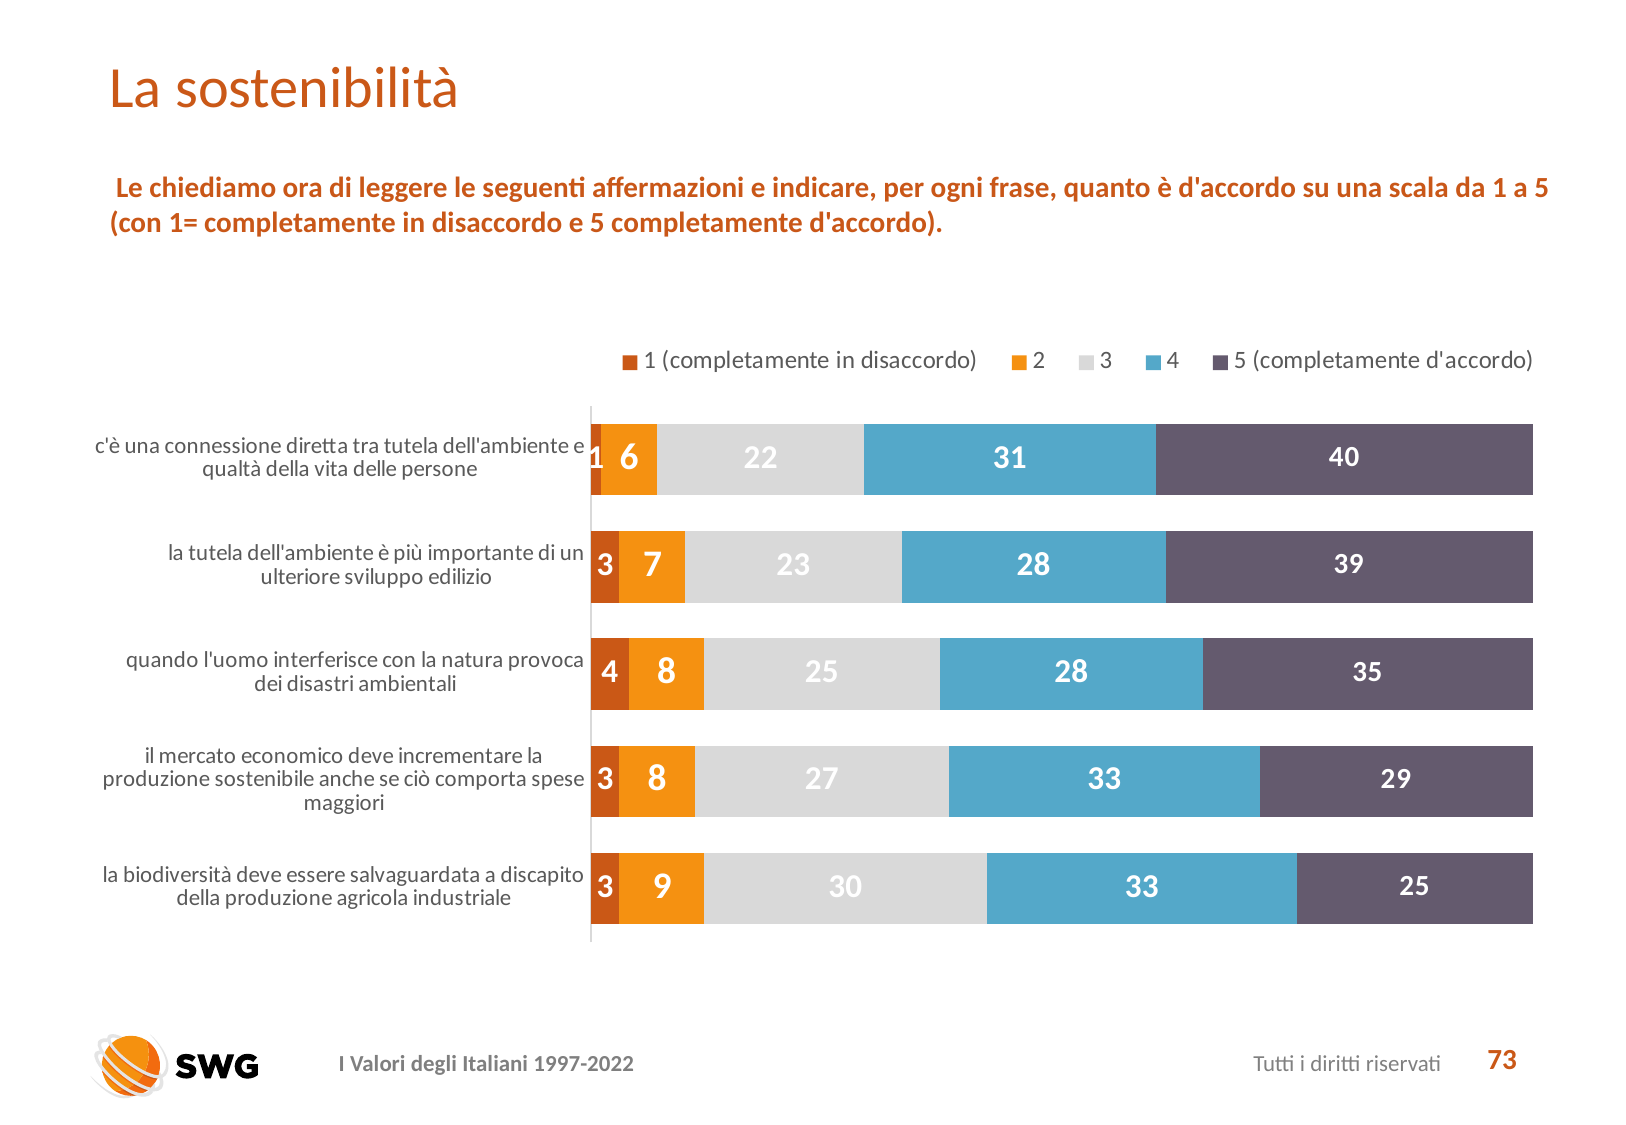

# La sostenibilità
 Le chiediamo ora di leggere le seguenti affermazioni e indicare, per ogni frase, quanto è d'accordo su una scala da 1 a 5 (con 1= completamente in disaccordo e 5 completamente d'accordo).

### Chart

| Category | 1 (completamente in disaccordo) | 2 | 3 | 4 | 5 (completamente d'accordo) |
|---|---|---|---|---|---|
| c'è una connessione diretta tra tutela dell'ambiente e qualtà della vita delle persone | 1.0 | 6.0 | 22.0 | 31.0 | 40.0 |
| la tutela dell'ambiente è più importante di un ulteriore sviluppo edilizio | 3.0 | 7.0 | 23.0 | 28.0 | 39.0 |
| quando l'uomo interferisce con la natura provoca dei disastri ambientali | 4.0 | 8.0 | 25.0 | 28.0 | 35.0 |
| il mercato economico deve incrementare la produzione sostenibile anche se ciò comporta spese maggiori | 3.0 | 8.0 | 27.0 | 33.0 | 29.0 |
| la biodiversità deve essere salvaguardata a discapito della produzione agricola industriale | 3.0 | 9.0 | 30.0 | 33.0 | 25.0 |
73